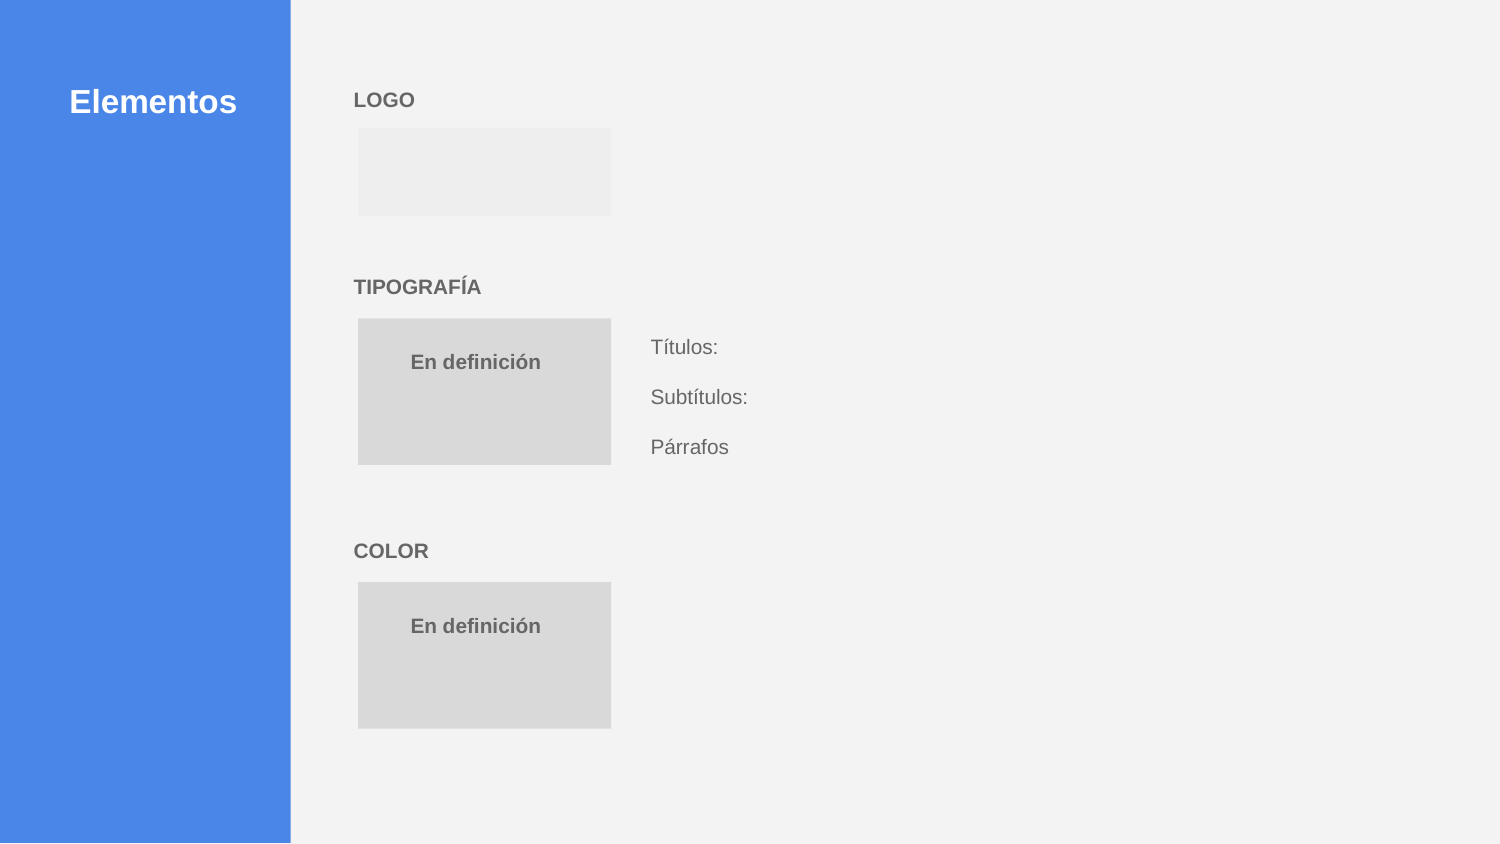

Elementos
LOGO

TIPOGRAFÍA

Títulos:

Subtítulos:

Párrafos
En definición
COLOR

En definición